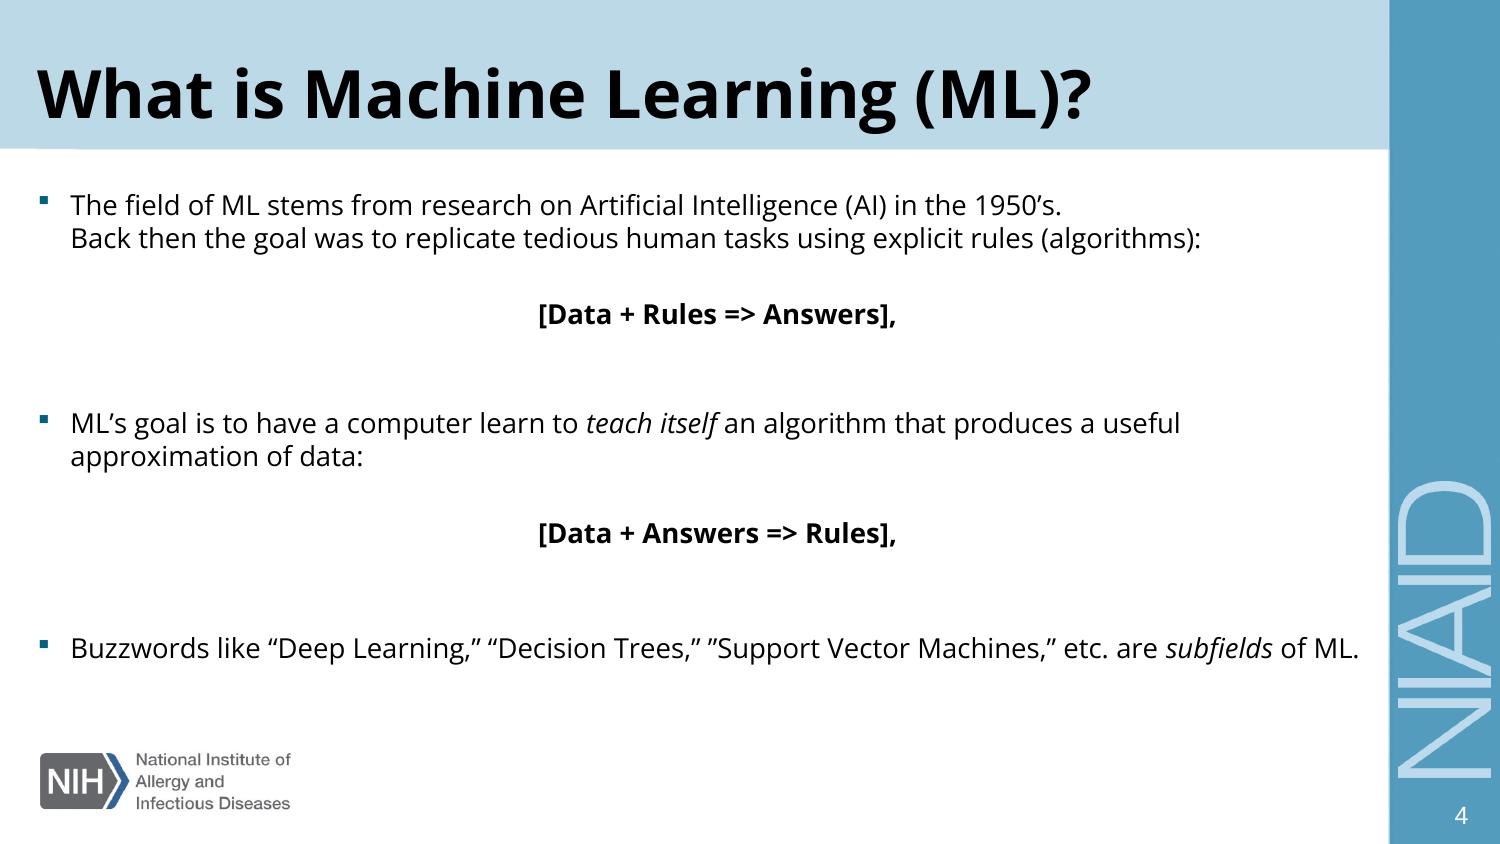

# What is Machine Learning (ML)?
The field of ML stems from research on Artificial Intelligence (AI) in the 1950’s.
Back then the goal was to replicate tedious human tasks using explicit rules (algorithms):

[Data + Rules => Answers],

ML’s goal is to have a computer learn to teach itself an algorithm that produces a useful approximation of data:

[Data + Answers => Rules],

Buzzwords like “Deep Learning,” “Decision Trees,” ”Support Vector Machines,” etc. are subfields of ML.

4